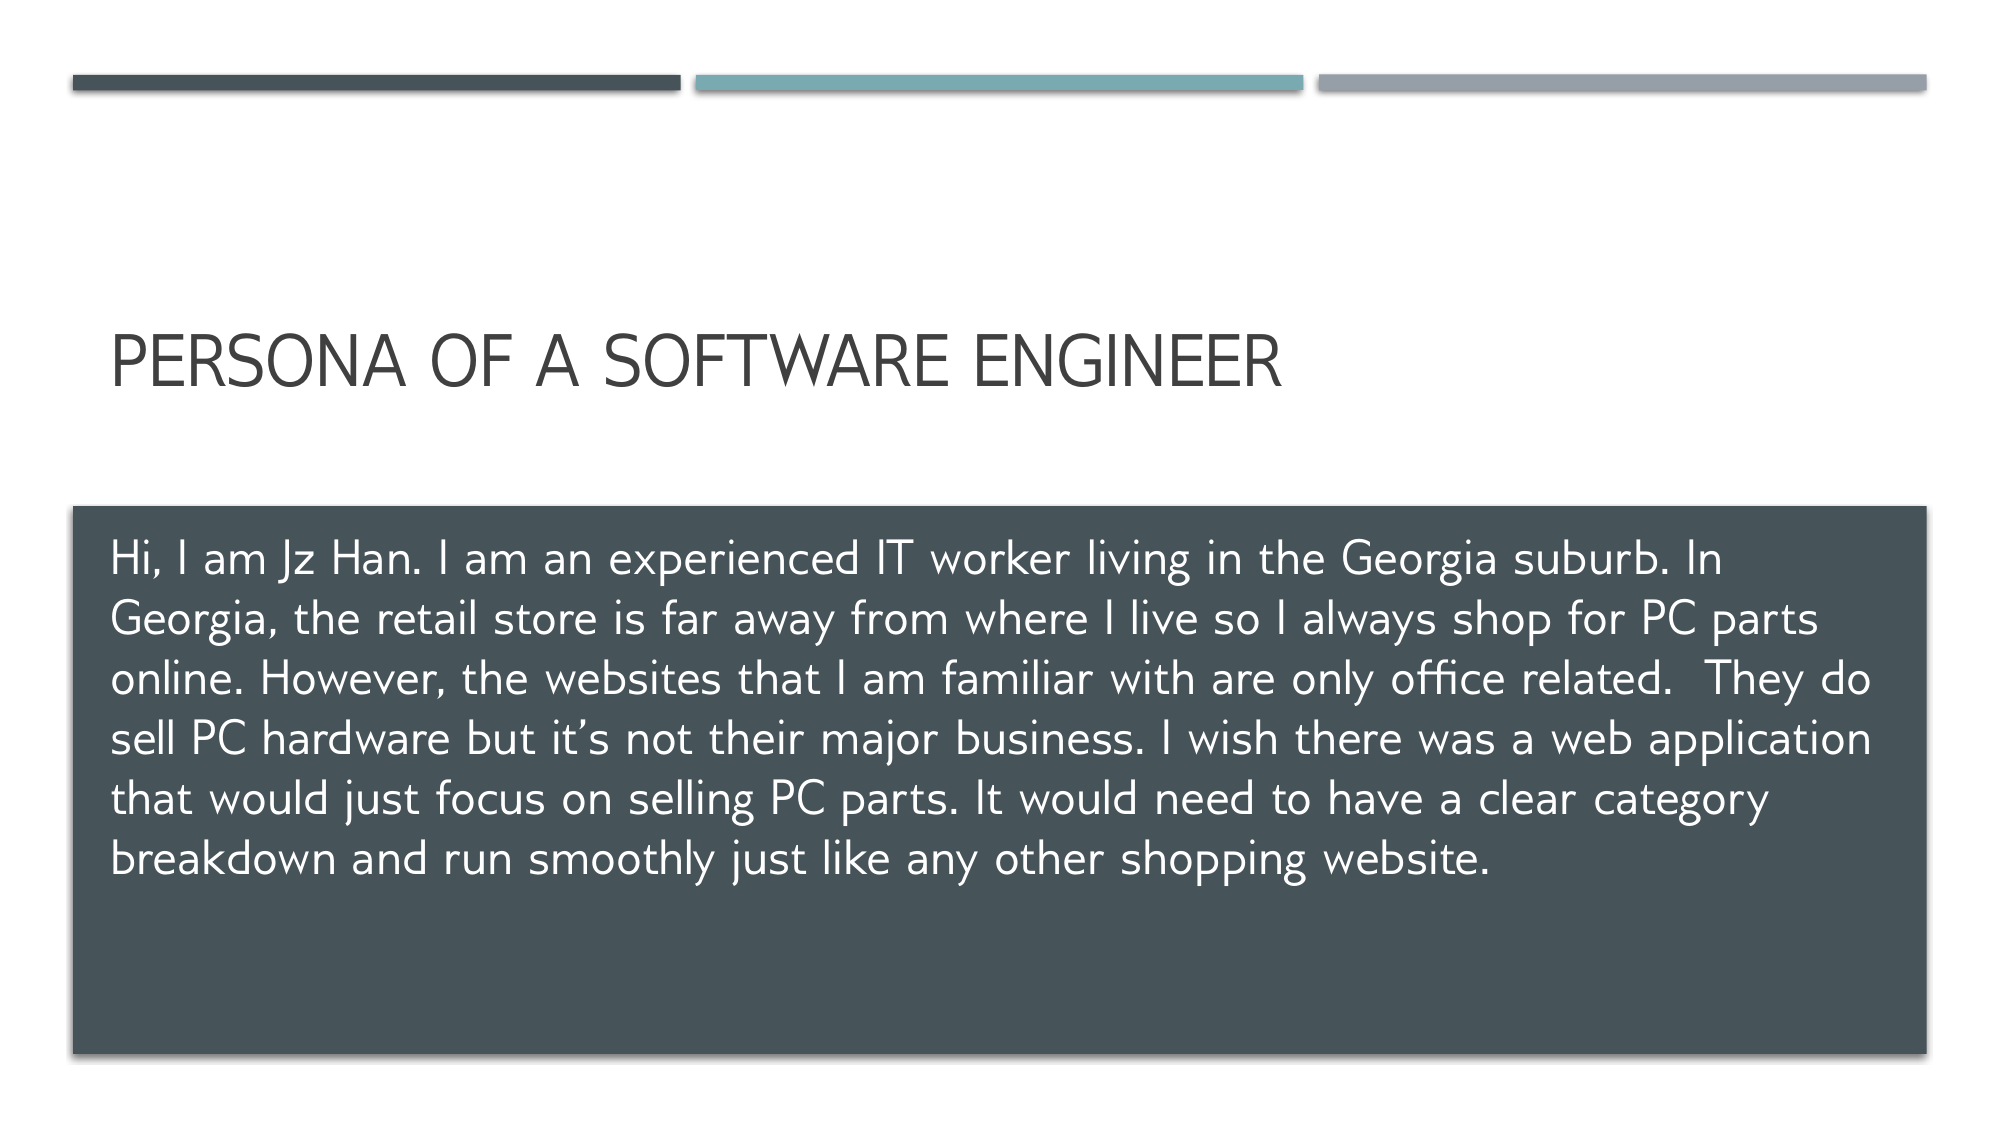

# Persona of a software engineer
Hi, I am Jz Han. I am an experienced IT worker living in the Georgia suburb. In Georgia, the retail store is far away from where I live so I always shop for PC parts online. However, the websites that I am familiar with are only office related.  They do sell PC hardware but it’s not their major business. I wish there was a web application that would just focus on selling PC parts. It would need to have a clear category breakdown and run smoothly just like any other shopping website.